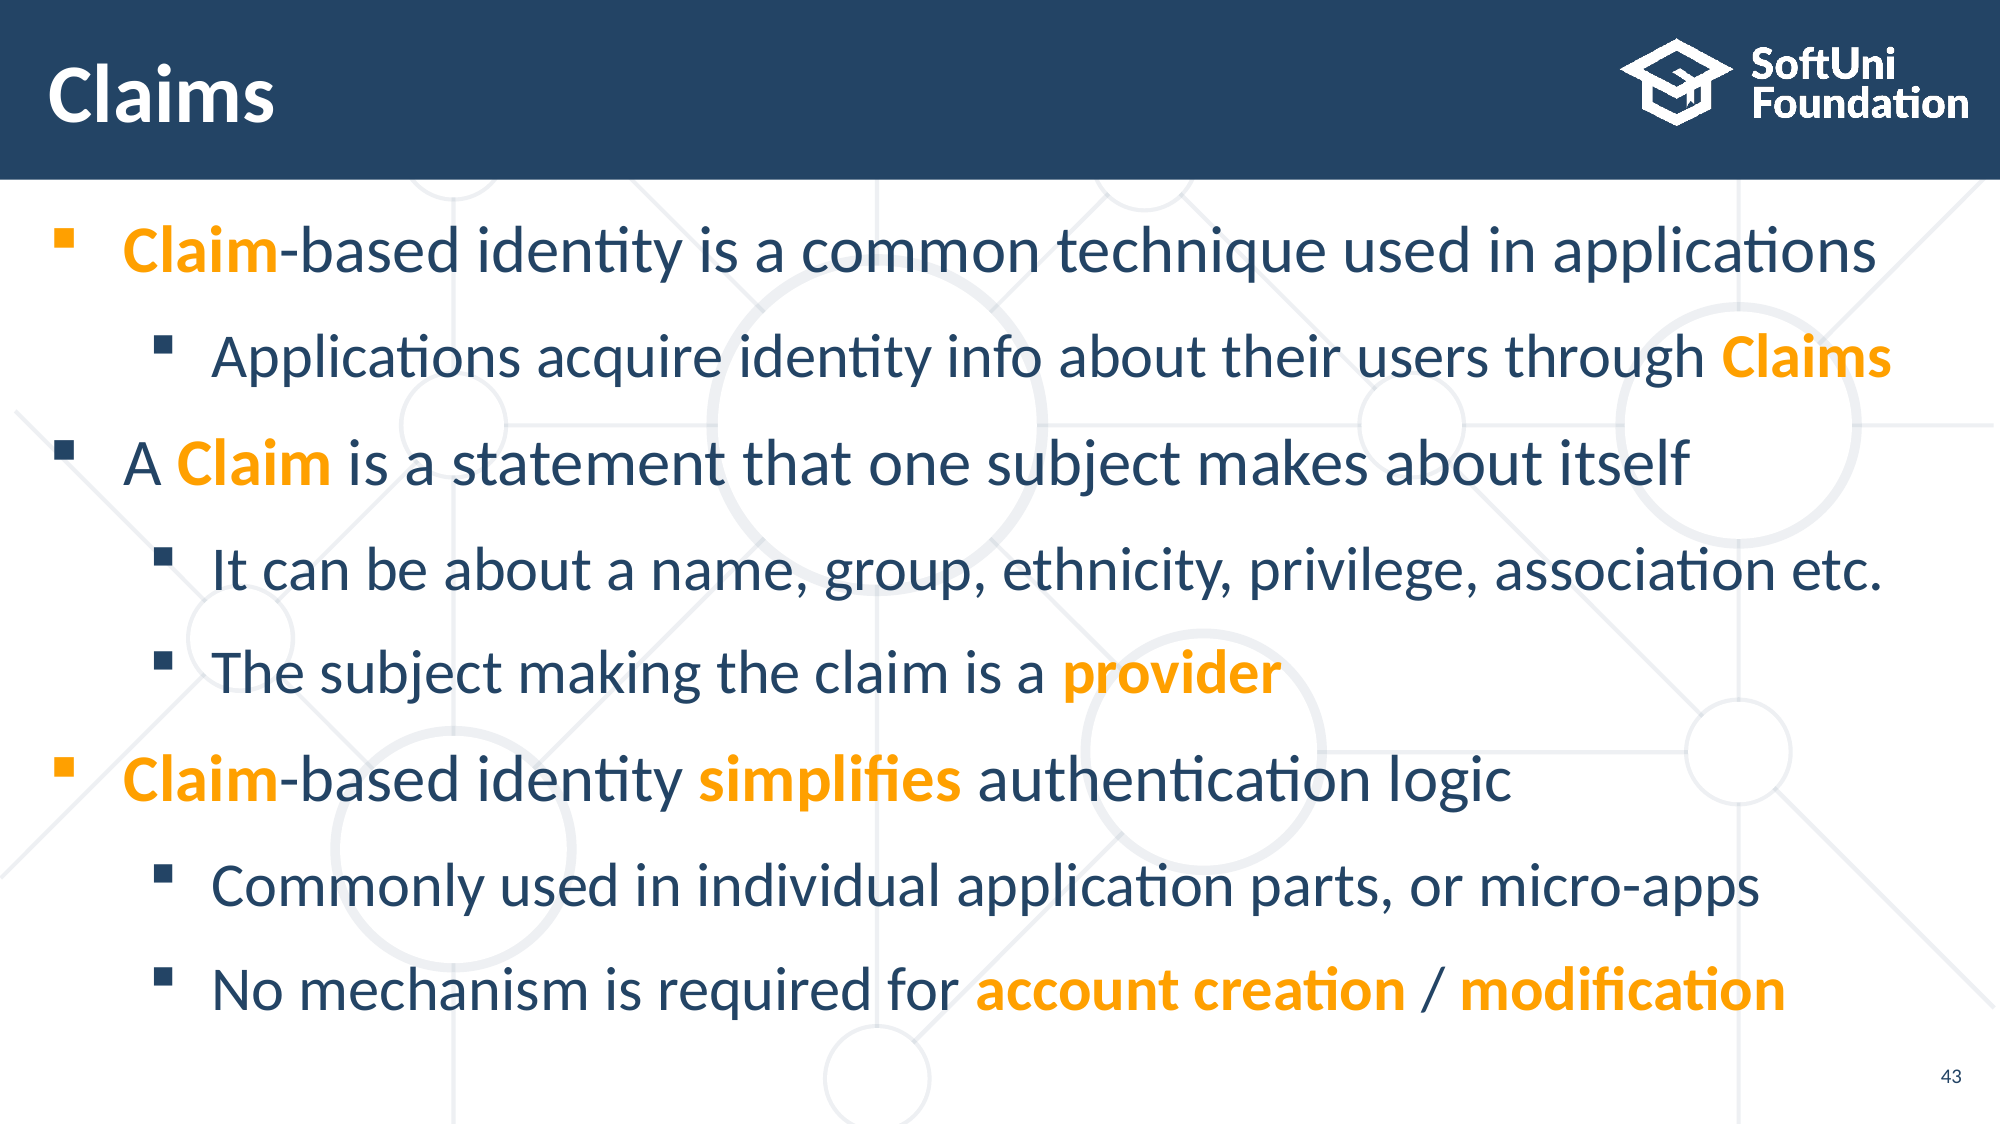

# Claims
Claim-based identity is a common technique used in applications
Applications acquire identity info about their users through Claims
A Claim is a statement that one subject makes about itself
It can be about a name, group, ethnicity, privilege, association etc.
The subject making the claim is a provider
Claim-based identity simplifies authentication logic
Commonly used in individual application parts, or micro-apps
No mechanism is required for account creation / modification
43